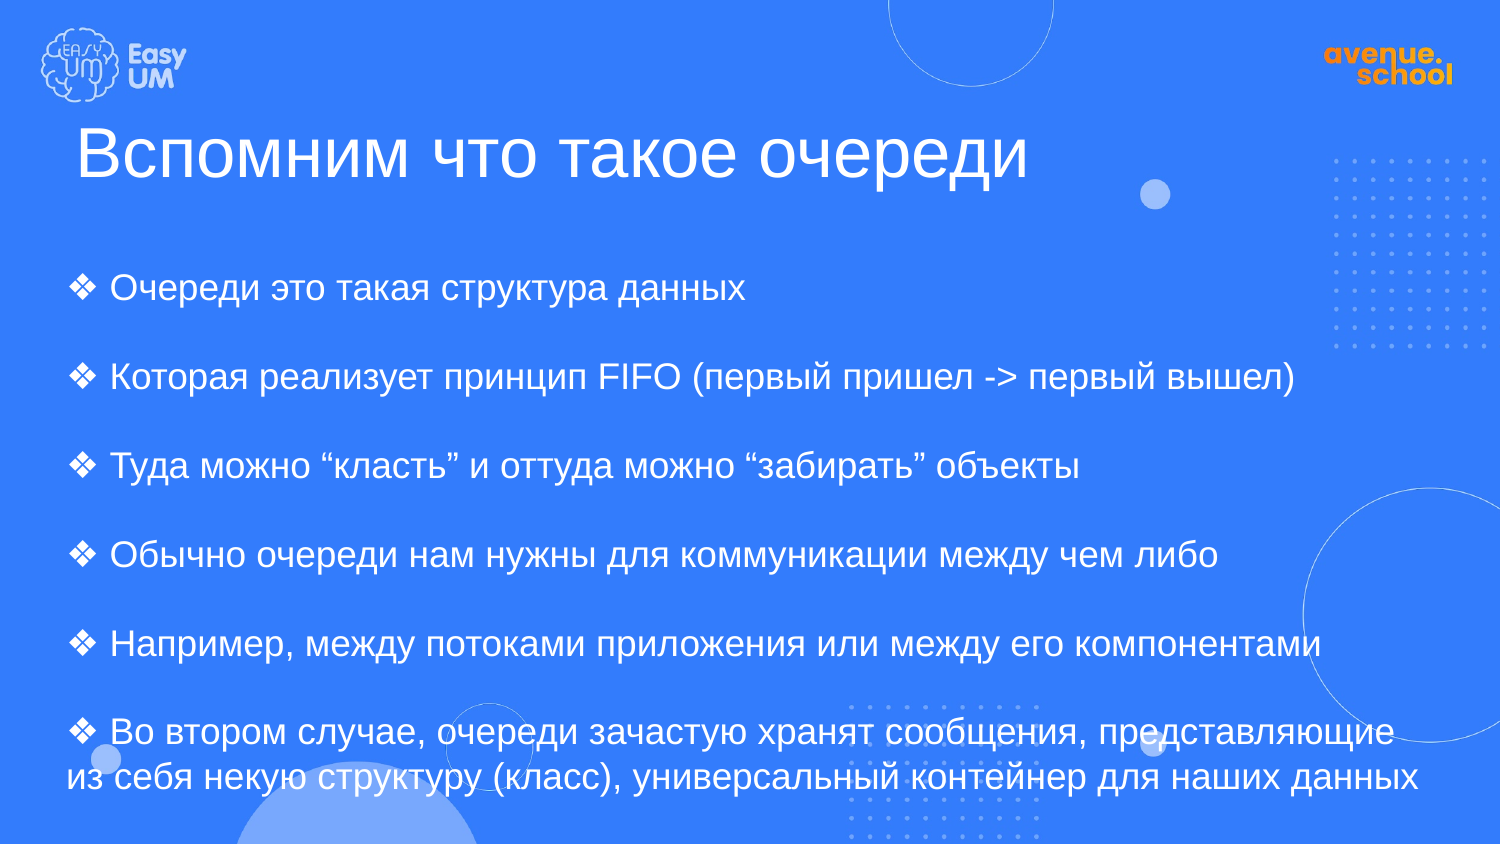

Вспомним что такое очереди
# ❖ Очереди это такая структура данных ❖ Которая реализует принцип FIFO (первый пришел -> первый вышел) ❖ Туда можно “класть” и оттуда можно “забирать” объекты ❖ Обычно очереди нам нужны для коммуникации между чем либо ❖ Например, между потоками приложения или между его компонентами ❖ Во втором случае, очереди зачастую хранят сообщения, представляющие из себя некую структуру (класс), универсальный контейнер для наших данных